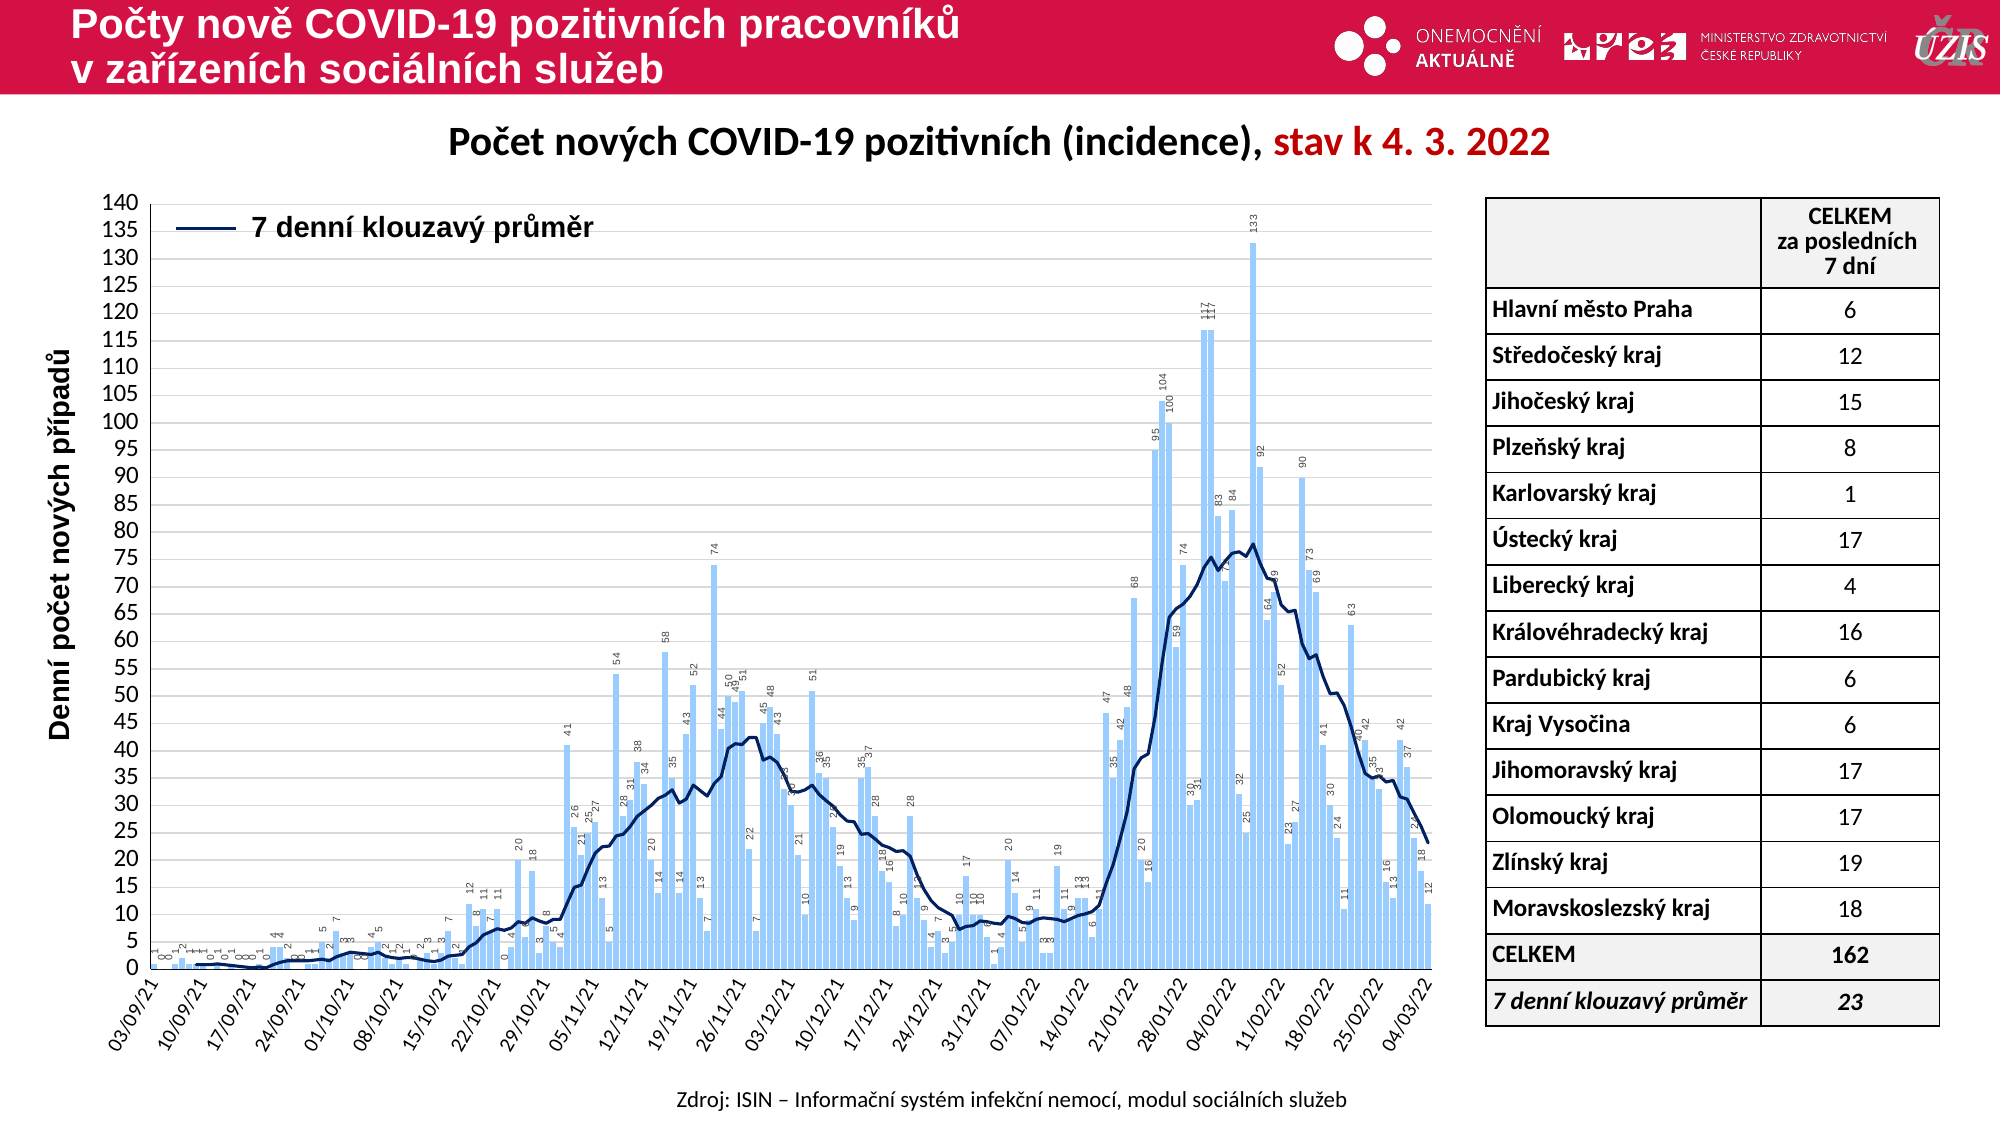

# Počty nově COVID-19 pozitivních pracovníků v zařízeních sociálních služeb
Počet nových COVID-19 pozitivních (incidence), stav k 4. 3. 2022

### Chart

| Category | Incidence |
|---|---|
| 44442 | 1.0 |
| 44443 | 0.0 |
| 44444 | 0.0 |
| 44445 | 1.0 |
| 44446 | 2.0 |
| 44447 | 1.0 |
| 44448 | 1.0 |
| 44449 | 1.0 |
| 44450 | 0.0 |
| 44451 | 1.0 |
| 44452 | 0.0 |
| 44453 | 1.0 |
| 44454 | 0.0 |
| 44455 | 0.0 |
| 44456 | 0.0 |
| 44457 | 1.0 |
| 44458 | 0.0 |
| 44459 | 4.0 |
| 44460 | 4.0 |
| 44461 | 2.0 |
| 44462 | 0.0 |
| 44463 | 0.0 |
| 44464 | 1.0 |
| 44465 | 1.0 |
| 44466 | 5.0 |
| 44467 | 2.0 |
| 44468 | 7.0 |
| 44469 | 3.0 |
| 44470 | 3.0 |
| 44471 | 0.0 |
| 44472 | 0.0 |
| 44473 | 4.0 |
| 44474 | 5.0 |
| 44475 | 2.0 |
| 44476 | 1.0 |
| 44477 | 2.0 |
| 44478 | 1.0 |
| 44479 | 0.0 |
| 44480 | 2.0 |
| 44481 | 3.0 |
| 44482 | 1.0 |
| 44483 | 3.0 |
| 44484 | 7.0 |
| 44485 | 2.0 |
| 44486 | 1.0 |
| 44487 | 12.0 |
| 44488 | 8.0 |
| 44489 | 11.0 |
| 44490 | 7.0 |
| 44491 | 11.0 |
| 44492 | 0.0 |
| 44493 | 4.0 |
| 44494 | 20.0 |
| 44495 | 6.0 |
| 44496 | 18.0 |
| 44497 | 3.0 |
| 44498 | 8.0 |
| 44499 | 5.0 |
| 44500 | 4.0 |
| 44501 | 41.0 |
| 44502 | 26.0 |
| 44503 | 21.0 |
| 44504 | 25.0 |
| 44505 | 27.0 |
| 44506 | 13.0 |
| 44507 | 5.0 |
| 44508 | 54.0 |
| 44509 | 28.0 |
| 44510 | 31.0 |
| 44511 | 38.0 |
| 44512 | 34.0 |
| 44513 | 20.0 |
| 44514 | 14.0 |
| 44515 | 58.0 |
| 44516 | 35.0 |
| 44517 | 14.0 |
| 44518 | 43.0 |
| 44519 | 52.0 |
| 44520 | 13.0 |
| 44521 | 7.0 |
| 44522 | 74.0 |
| 44523 | 44.0 |
| 44524 | 50.0 |
| 44525 | 49.0 |
| 44526 | 51.0 |
| 44527 | 22.0 |
| 44528 | 7.0 |
| 44529 | 45.0 |
| 44530 | 48.0 |
| 44531 | 43.0 |
| 44532 | 33.0 |
| 44533 | 30.0 |
| 44534 | 21.0 |
| 44535 | 10.0 |
| 44536 | 51.0 |
| 44537 | 36.0 |
| 44538 | 35.0 |
| 44539 | 26.0 |
| 44540 | 19.0 |
| 44541 | 13.0 |
| 44542 | 9.0 |
| 44543 | 35.0 |
| 44544 | 37.0 |
| 44545 | 28.0 |
| 44546 | 18.0 |
| 44547 | 16.0 |
| 44548 | 8.0 |
| 44549 | 10.0 |
| 44550 | 28.0 |
| 44551 | 13.0 |
| 44552 | 9.0 |
| 44553 | 4.0 |
| 44554 | 7.0 |
| 44555 | 3.0 |
| 44556 | 5.0 |
| 44557 | 10.0 |
| 44558 | 17.0 |
| 44559 | 10.0 |
| 44560 | 10.0 |
| 44561 | 6.0 |
| 44562 | 1.0 |
| 44563 | 4.0 |
| 44564 | 20.0 |
| 44565 | 14.0 |
| 44566 | 5.0 |
| 44567 | 9.0 |
| 44568 | 11.0 |
| 44569 | 3.0 |
| 44570 | 3.0 |
| 44571 | 19.0 |
| 44572 | 11.0 |
| 44573 | 9.0 |
| 44574 | 13.0 |
| 44575 | 13.0 |
| 44576 | 6.0 |
| 44577 | 11.0 |
| 44578 | 47.0 |
| 44579 | 35.0 |
| 44580 | 42.0 |
| 44581 | 48.0 |
| 44582 | 68.0 |
| 44583 | 20.0 |
| 44584 | 16.0 |
| 44585 | 95.0 |
| 44586 | 104.0 |
| 44587 | 100.0 |
| 44588 | 59.0 |
| 44589 | 74.0 |
| 44590 | 30.0 |
| 44591 | 31.0 |
| 44592 | 117.0 |
| 44593 | 117.0 |
| 44594 | 83.0 |
| 44595 | 71.0 |
| 44596 | 84.0 |
| 44597 | 32.0 |
| 44598 | 25.0 |
| 44599 | 133.0 |
| 44600 | 92.0 |
| 44601 | 64.0 |
| 44602 | 69.0 |
| 44603 | 52.0 |
| 44604 | 23.0 |
| 44605 | 27.0 |
| 44606 | 90.0 |
| 44607 | 73.0 |
| 44608 | 69.0 |
| 44609 | 41.0 |
| 44610 | 30.0 |
| 44611 | 24.0 |
| 44612 | 11.0 |
| 44613 | 63.0 |
| 44614 | 40.0 |
| 44615 | 42.0 |
| 44616 | 35.0 |
| 44617 | 33.0 |
| 44618 | 16.0 |
| 44619 | 13.0 |
| 44620 | 42.0 |
| 44621 | 37.0 |
| 44622 | 24.0 |
| 44623 | 18.0 |
| 44624 | 12.0 |
|  | CELKEM za posledních 7 dní |
| --- | --- |
| Hlavní město Praha | 6 |
| Středočeský kraj | 12 |
| Jihočeský kraj | 15 |
| Plzeňský kraj | 8 |
| Karlovarský kraj | 1 |
| Ústecký kraj | 17 |
| Liberecký kraj | 4 |
| Královéhradecký kraj | 16 |
| Pardubický kraj | 6 |
| Kraj Vysočina | 6 |
| Jihomoravský kraj | 17 |
| Olomoucký kraj | 17 |
| Zlínský kraj | 19 |
| Moravskoslezský kraj | 18 |
| CELKEM | 162 |
| 7 denní klouzavý průměr | 23 |
7 denní klouzavý průměr
Denní počet nových případů
Zdroj: ISIN – Informační systém infekční nemocí, modul sociálních služeb